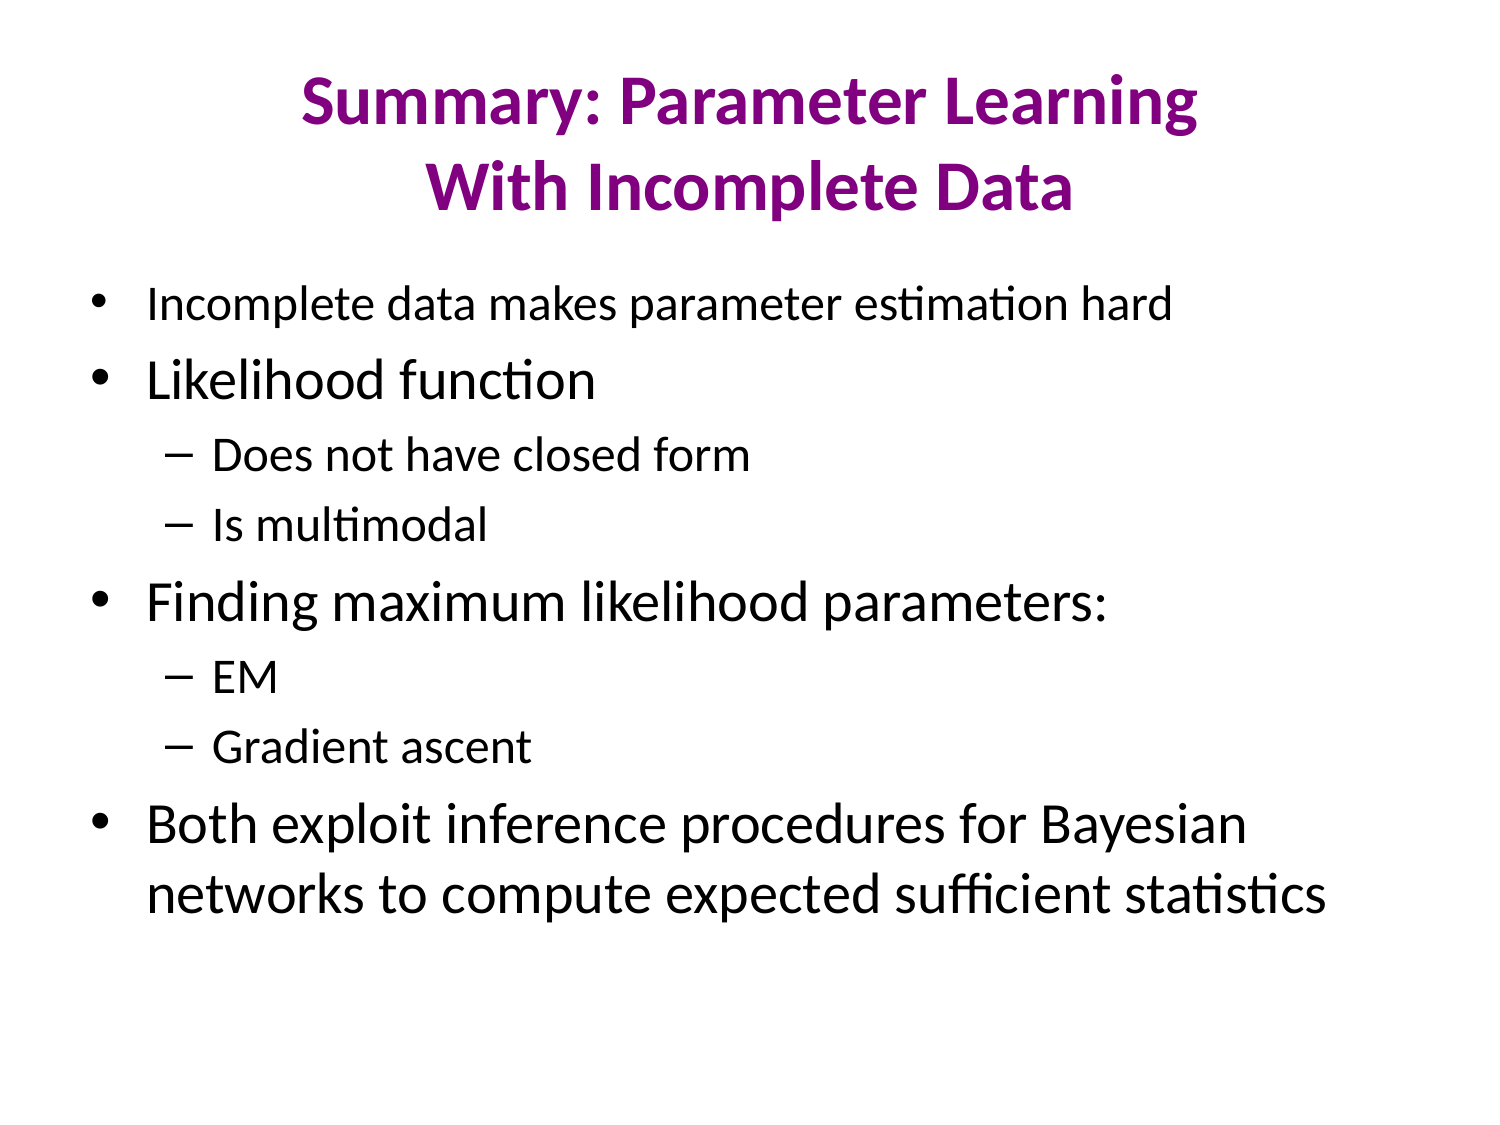

# Summary: Parameter Learning With Incomplete Data
Incomplete data makes parameter estimation hard
Likelihood function
Does not have closed form
Is multimodal
Finding maximum likelihood parameters:
EM
Gradient ascent
Both exploit inference procedures for Bayesian networks to compute expected sufficient statistics